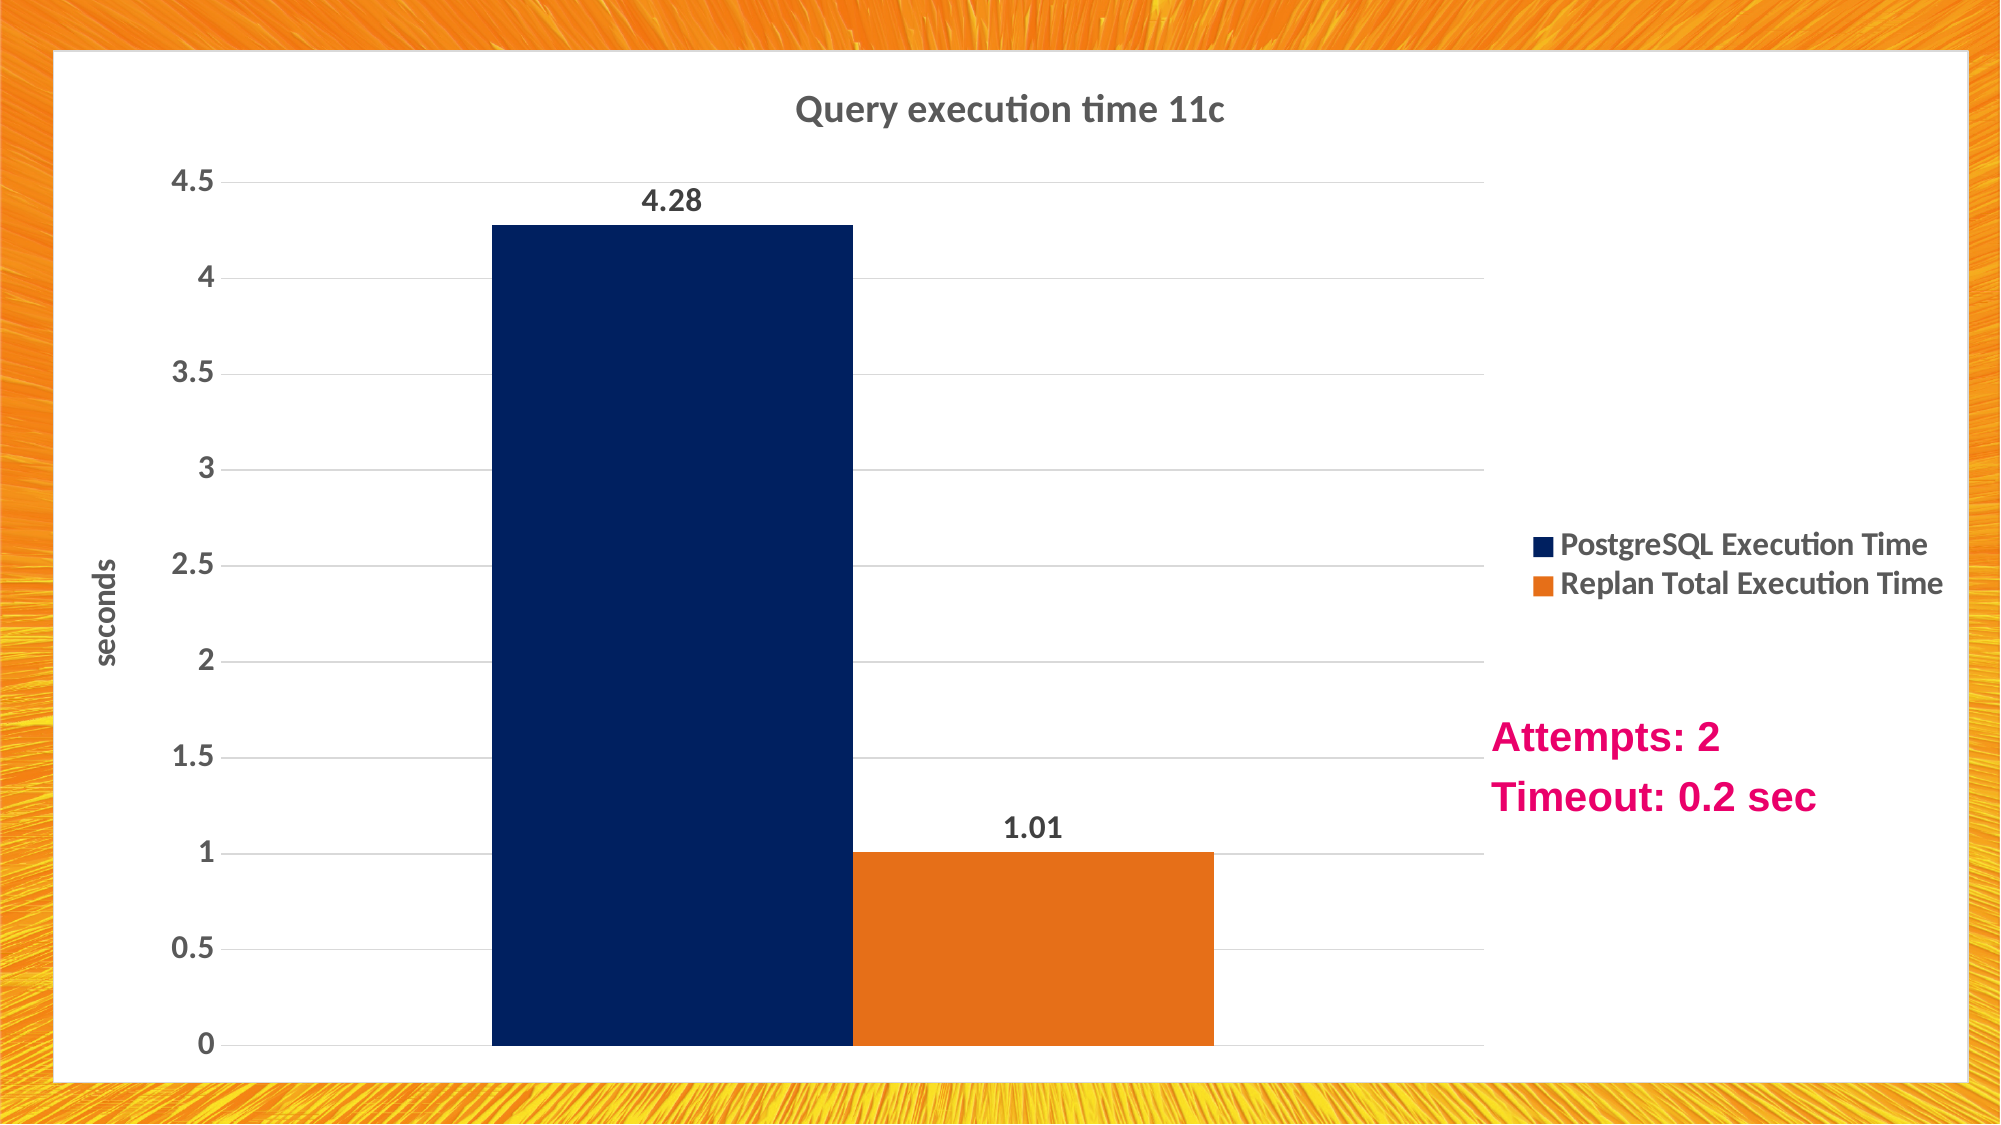

### Chart: Query execution time 11c

| Category | PostgreSQL Execution Time | Replan Total Execution Time |
|---|---|---|
| PostgreSQL & Replan | 4.28 | 1.01 |
Attempts: 2
Timeout: 0.2 sec